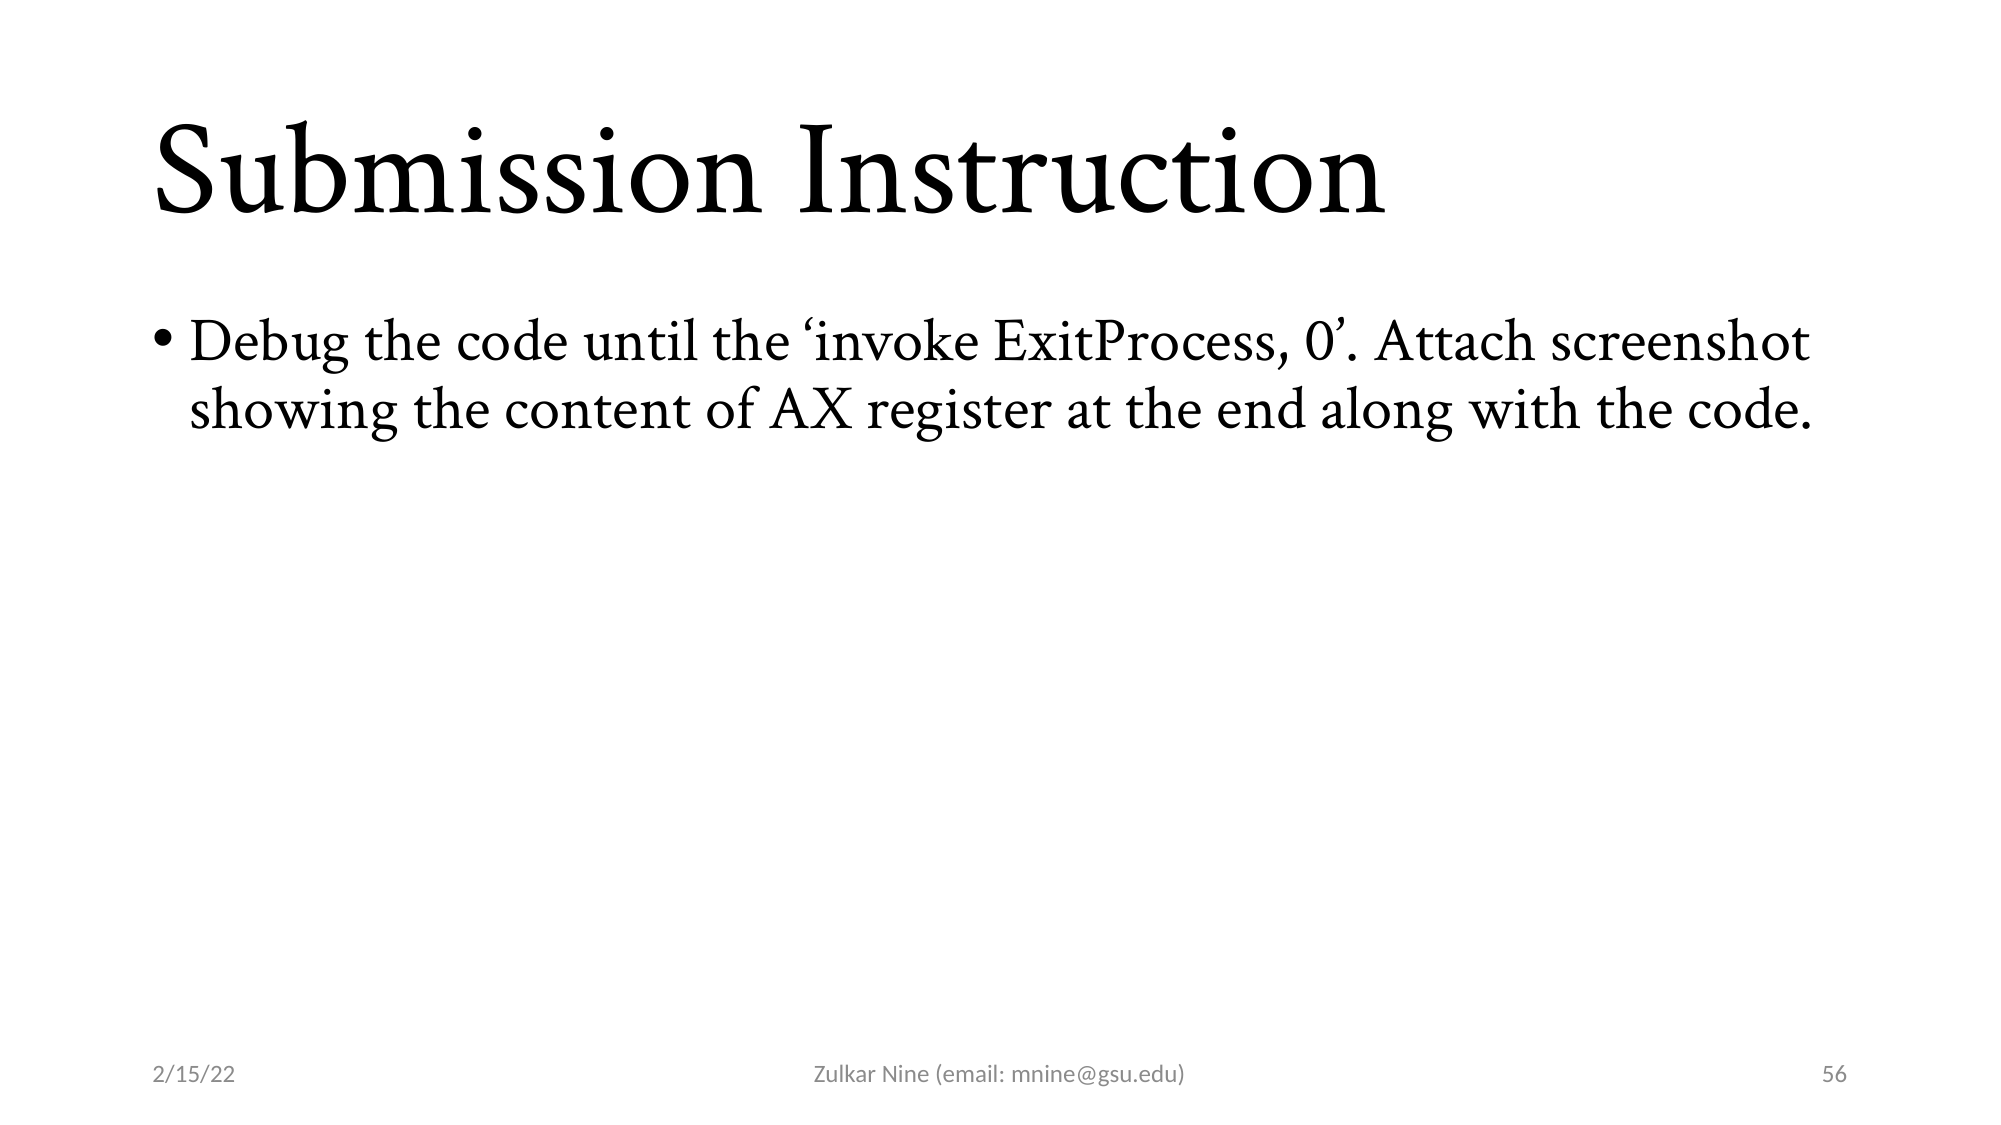

# Submission Instruction
Debug the code until the ‘invoke ExitProcess, 0’. Attach screenshot showing the content of AX register at the end along with the code.

2/15/22
Zulkar Nine (email: mnine@gsu.edu)
56